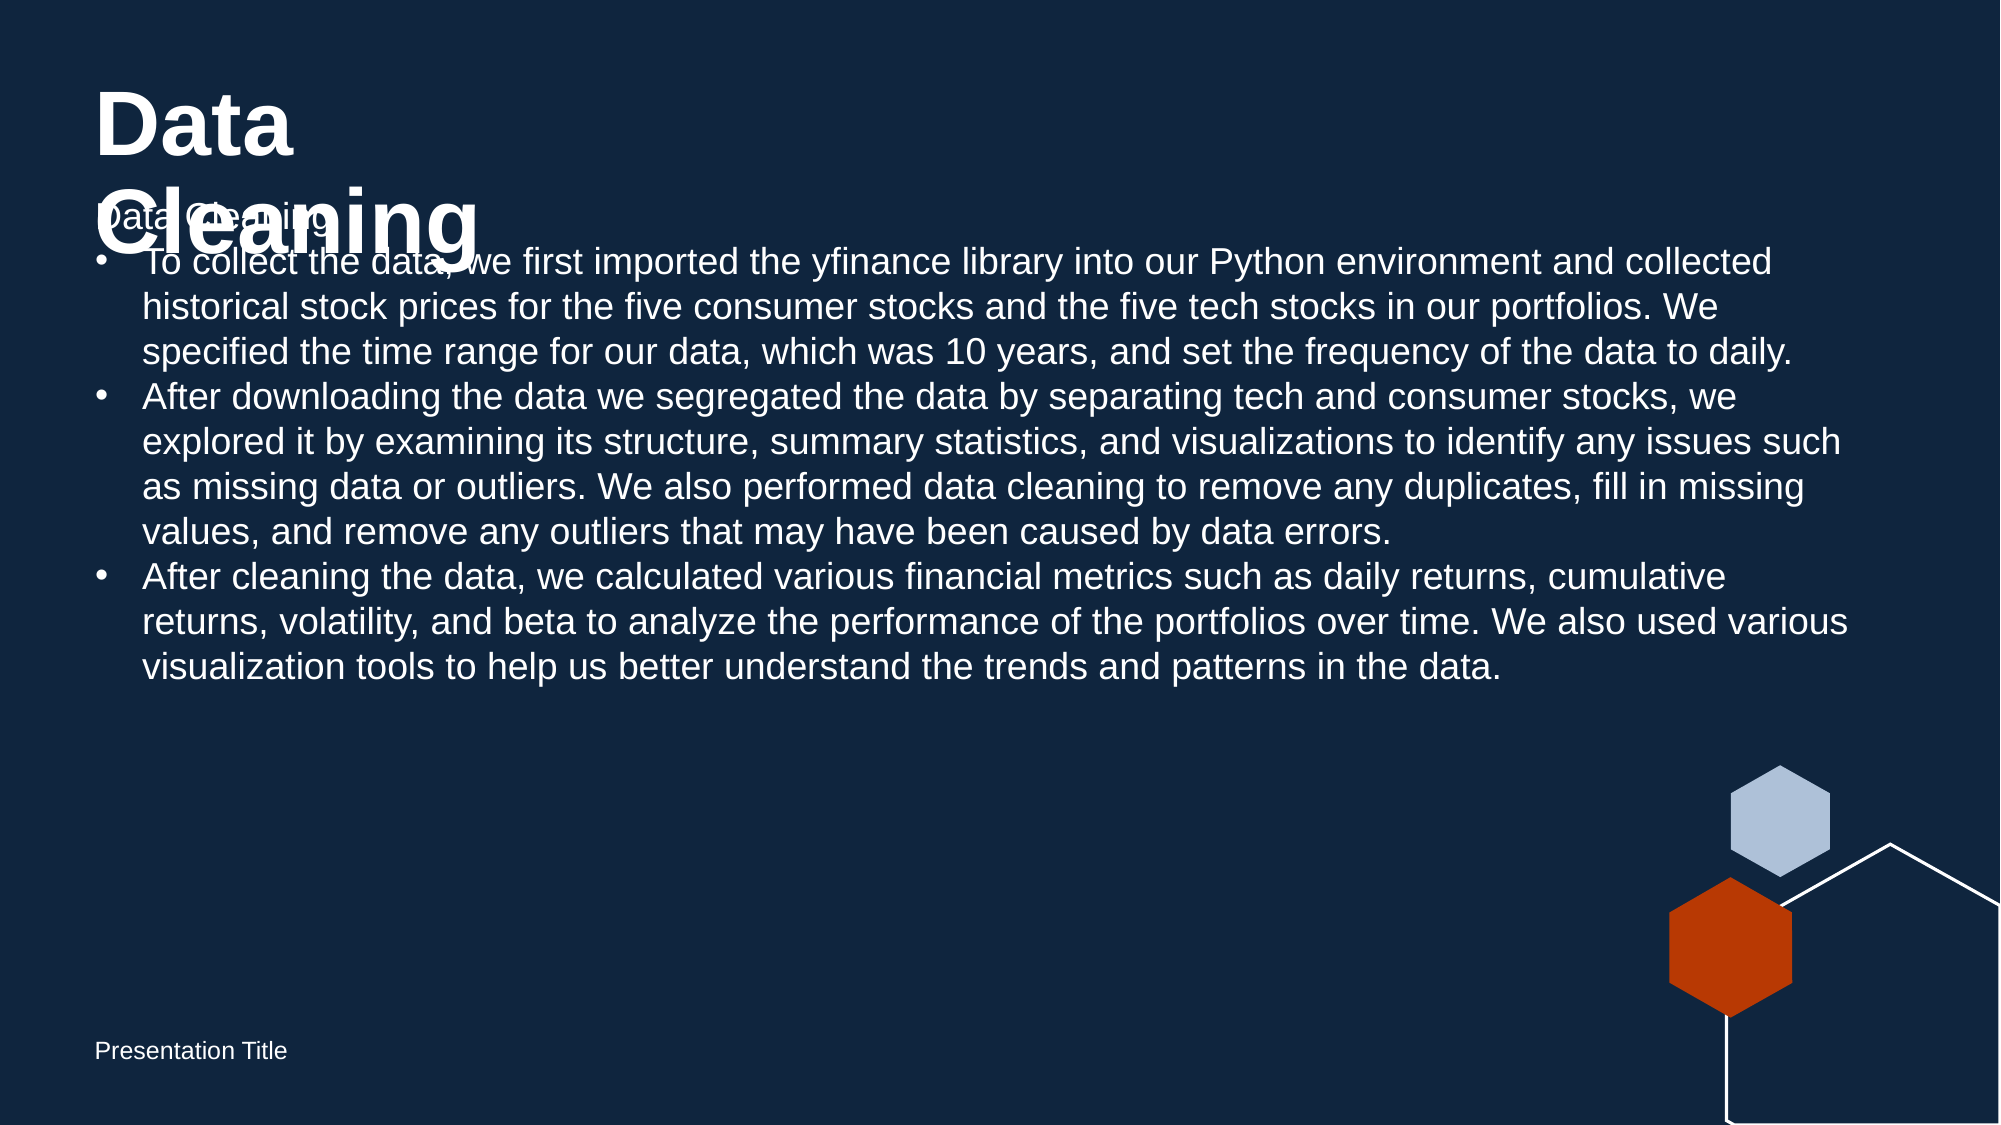

# Data Cleaning
Data Cleaning
To collect the data, we first imported the yfinance library into our Python environment and collected historical stock prices for the five consumer stocks and the five tech stocks in our portfolios. We specified the time range for our data, which was 10 years, and set the frequency of the data to daily.
After downloading the data we segregated the data by separating tech and consumer stocks, we explored it by examining its structure, summary statistics, and visualizations to identify any issues such as missing data or outliers. We also performed data cleaning to remove any duplicates, fill in missing values, and remove any outliers that may have been caused by data errors.
After cleaning the data, we calculated various financial metrics such as daily returns, cumulative returns, volatility, and beta to analyze the performance of the portfolios over time. We also used various visualization tools to help us better understand the trends and patterns in the data.

Presentation Title